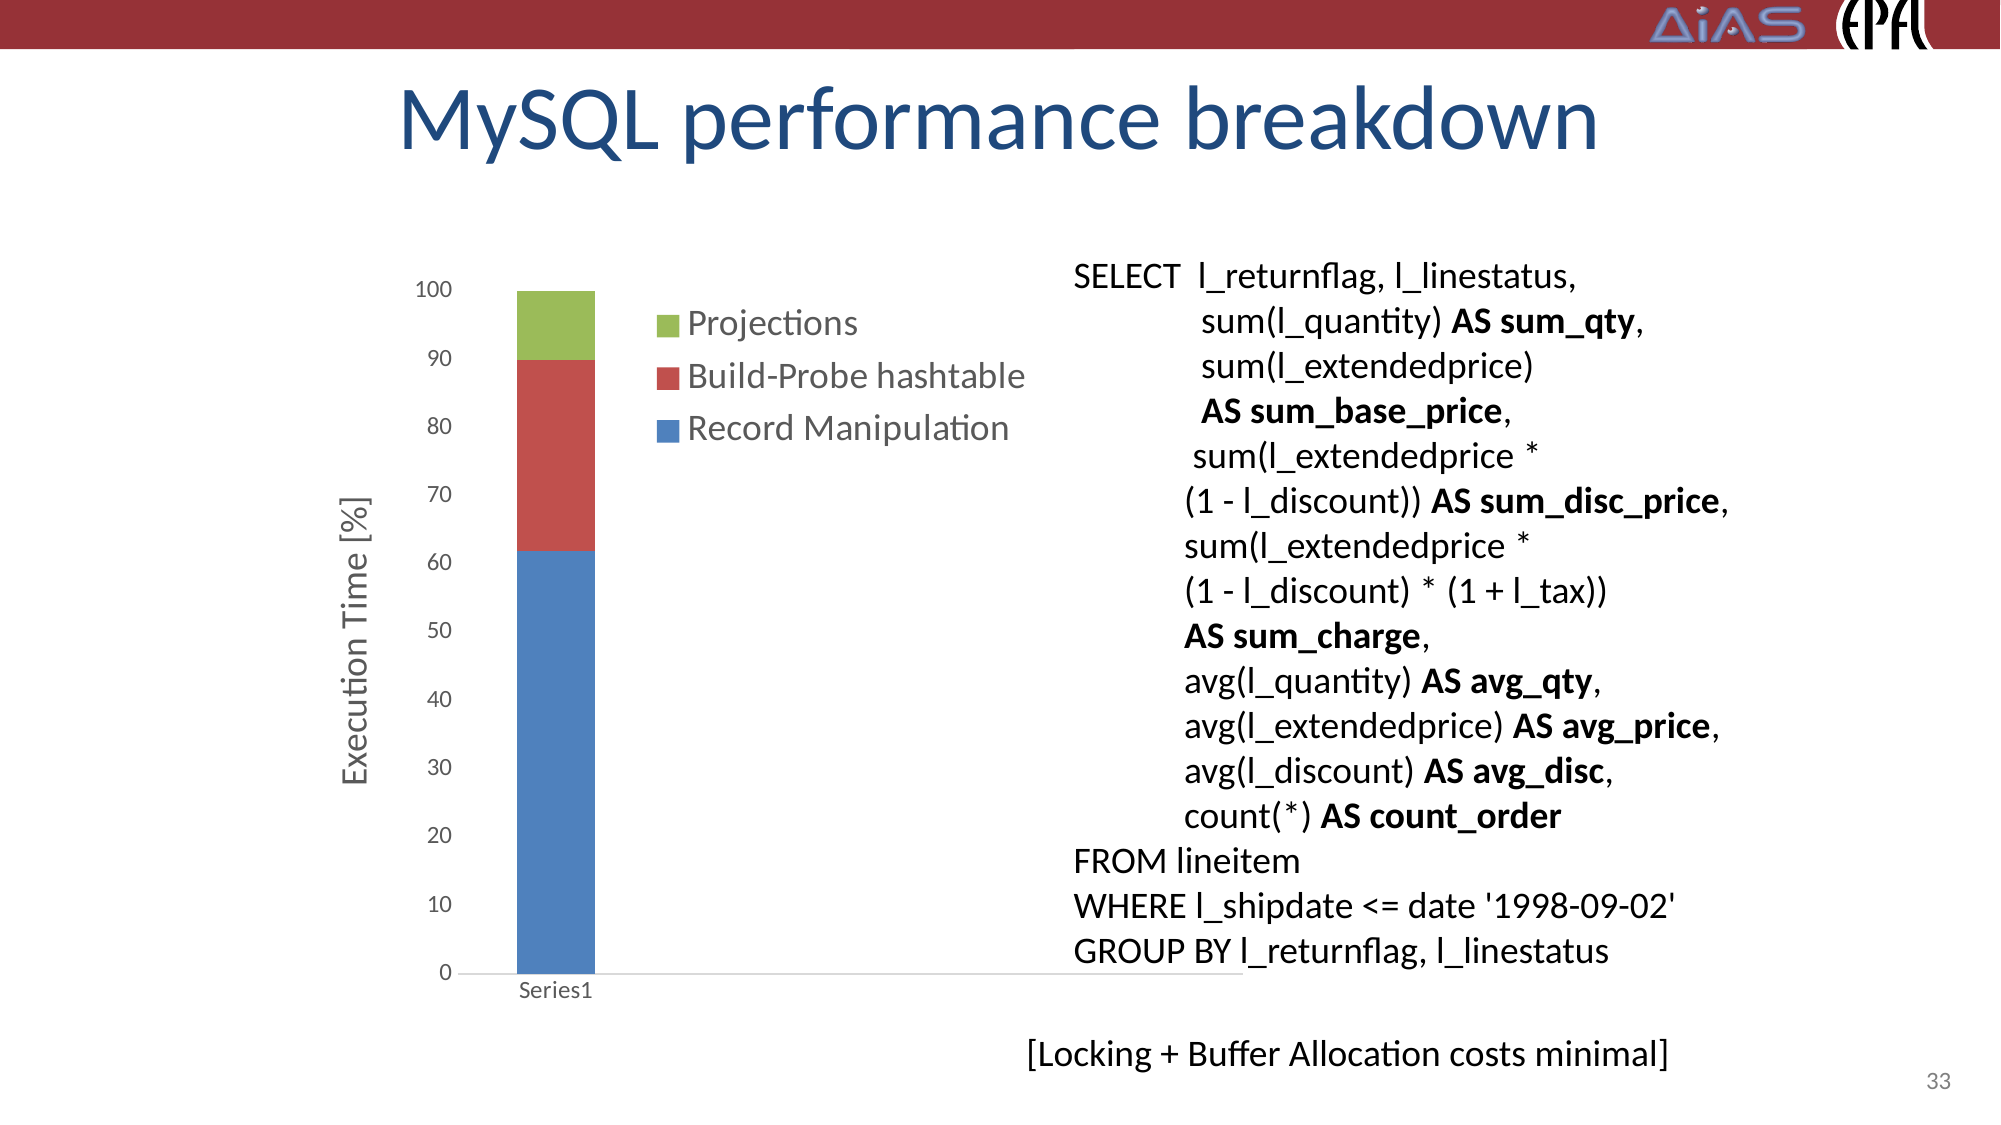

# MySQL performance breakdown

### Chart

| Category | Record Manipulation | Build-Probe hashtable | Projections |
|---|---|---|---|
|  | 62.0 | 28.0 | 10.0 |
|  | None | None | None |
|  | None | None | None |
|  | None | None | None |
SELECT  l_returnflag, l_linestatus,
               sum(l_quantity) AS sum_qty,
               sum(l_extendedprice)
               AS sum_base_price,
              sum(l_extendedprice *
             (1 - l_discount)) AS sum_disc_price,
             sum(l_extendedprice *
             (1 - l_discount) * (1 + l_tax))
             AS sum_charge,
             avg(l_quantity) AS avg_qty,
             avg(l_extendedprice) AS avg_price,
             avg(l_discount) AS avg_disc,
             count(*) AS count_order
FROM lineitem
WHERE l_shipdate <= date '1998-09-02'
GROUP BY l_returnflag, l_linestatus
[Locking + Buffer Allocation costs minimal]
33